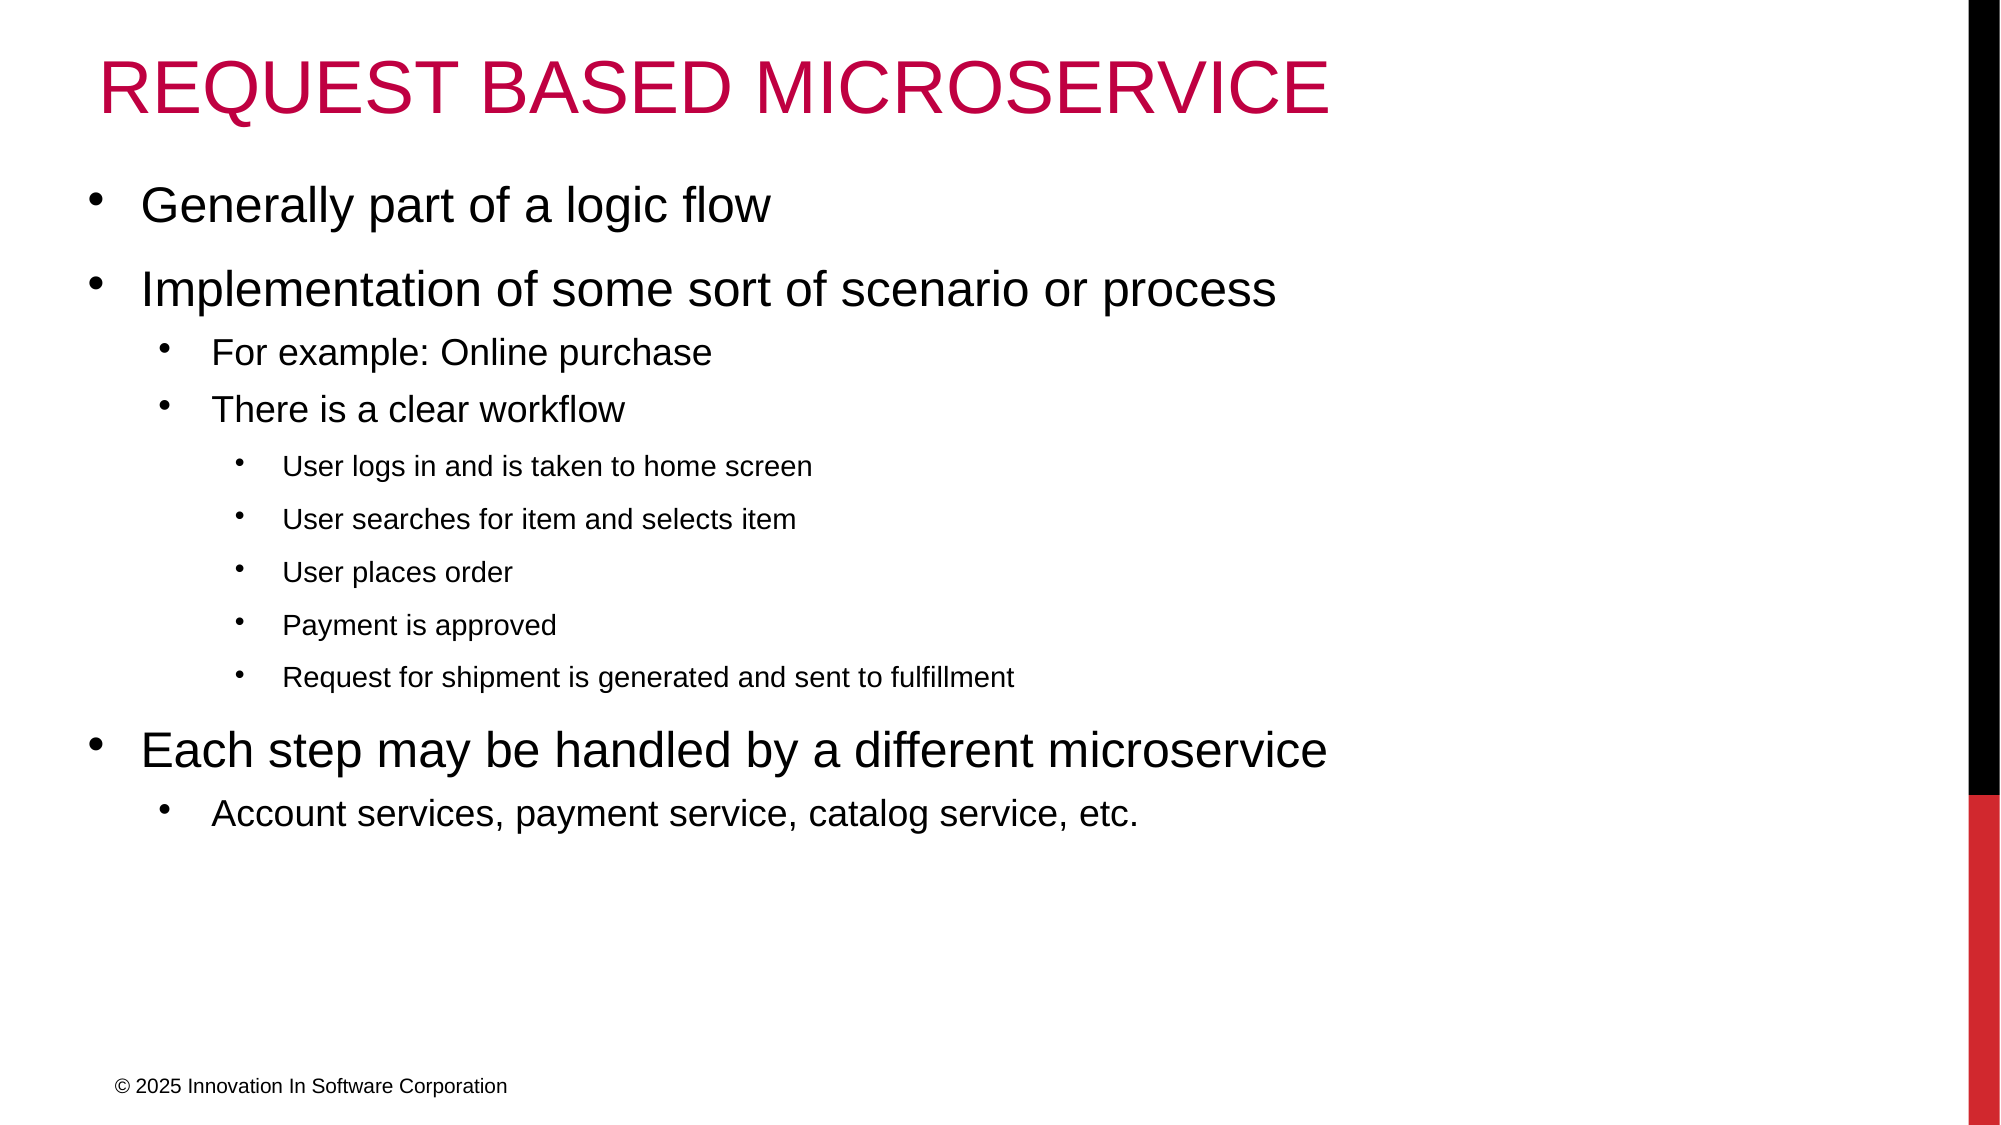

# Request Based Microservice
Generally part of a logic flow
Implementation of some sort of scenario or process
For example: Online purchase
There is a clear workflow
User logs in and is taken to home screen
User searches for item and selects item
User places order
Payment is approved
Request for shipment is generated and sent to fulfillment
Each step may be handled by a different microservice
Account services, payment service, catalog service, etc.
© 2025 Innovation In Software Corporation